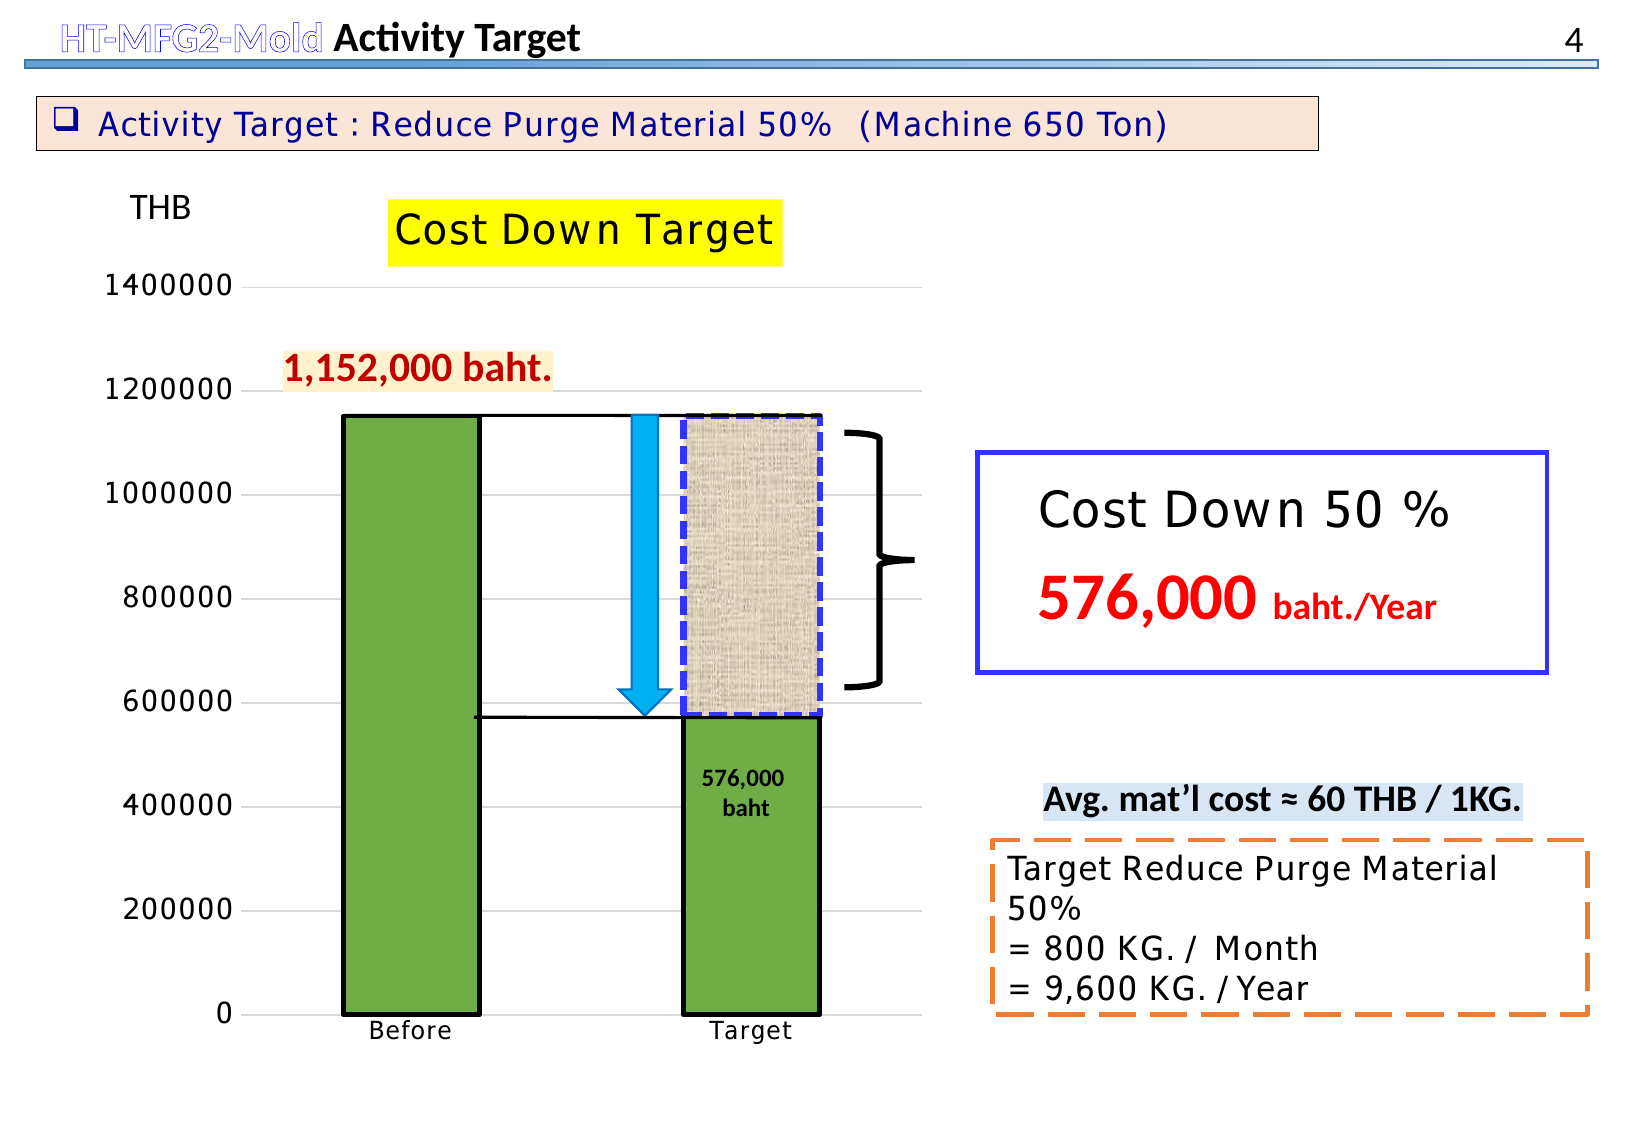

HT-MFG2-Mold Activity Target

4
Activity Target : Reduce Purge Material 50%  (Machine 650 Ton)

### Chart: Cost Down Target

| Category | Series 1 | Series 2 |
|---|---|---|
| Before | 1152000.0 | 0.0 |
| Target | 576000.0 | 576000.0 |
THB
1,152,000 baht.

576,000 baht./Year

Cost Down 50 %
576,000
baht
Avg. mat’l cost ≈ 60 THB / 1KG.
Target Reduce Purge Material
50%
= 800 KG. / Month
= 9,600 KG. /Year